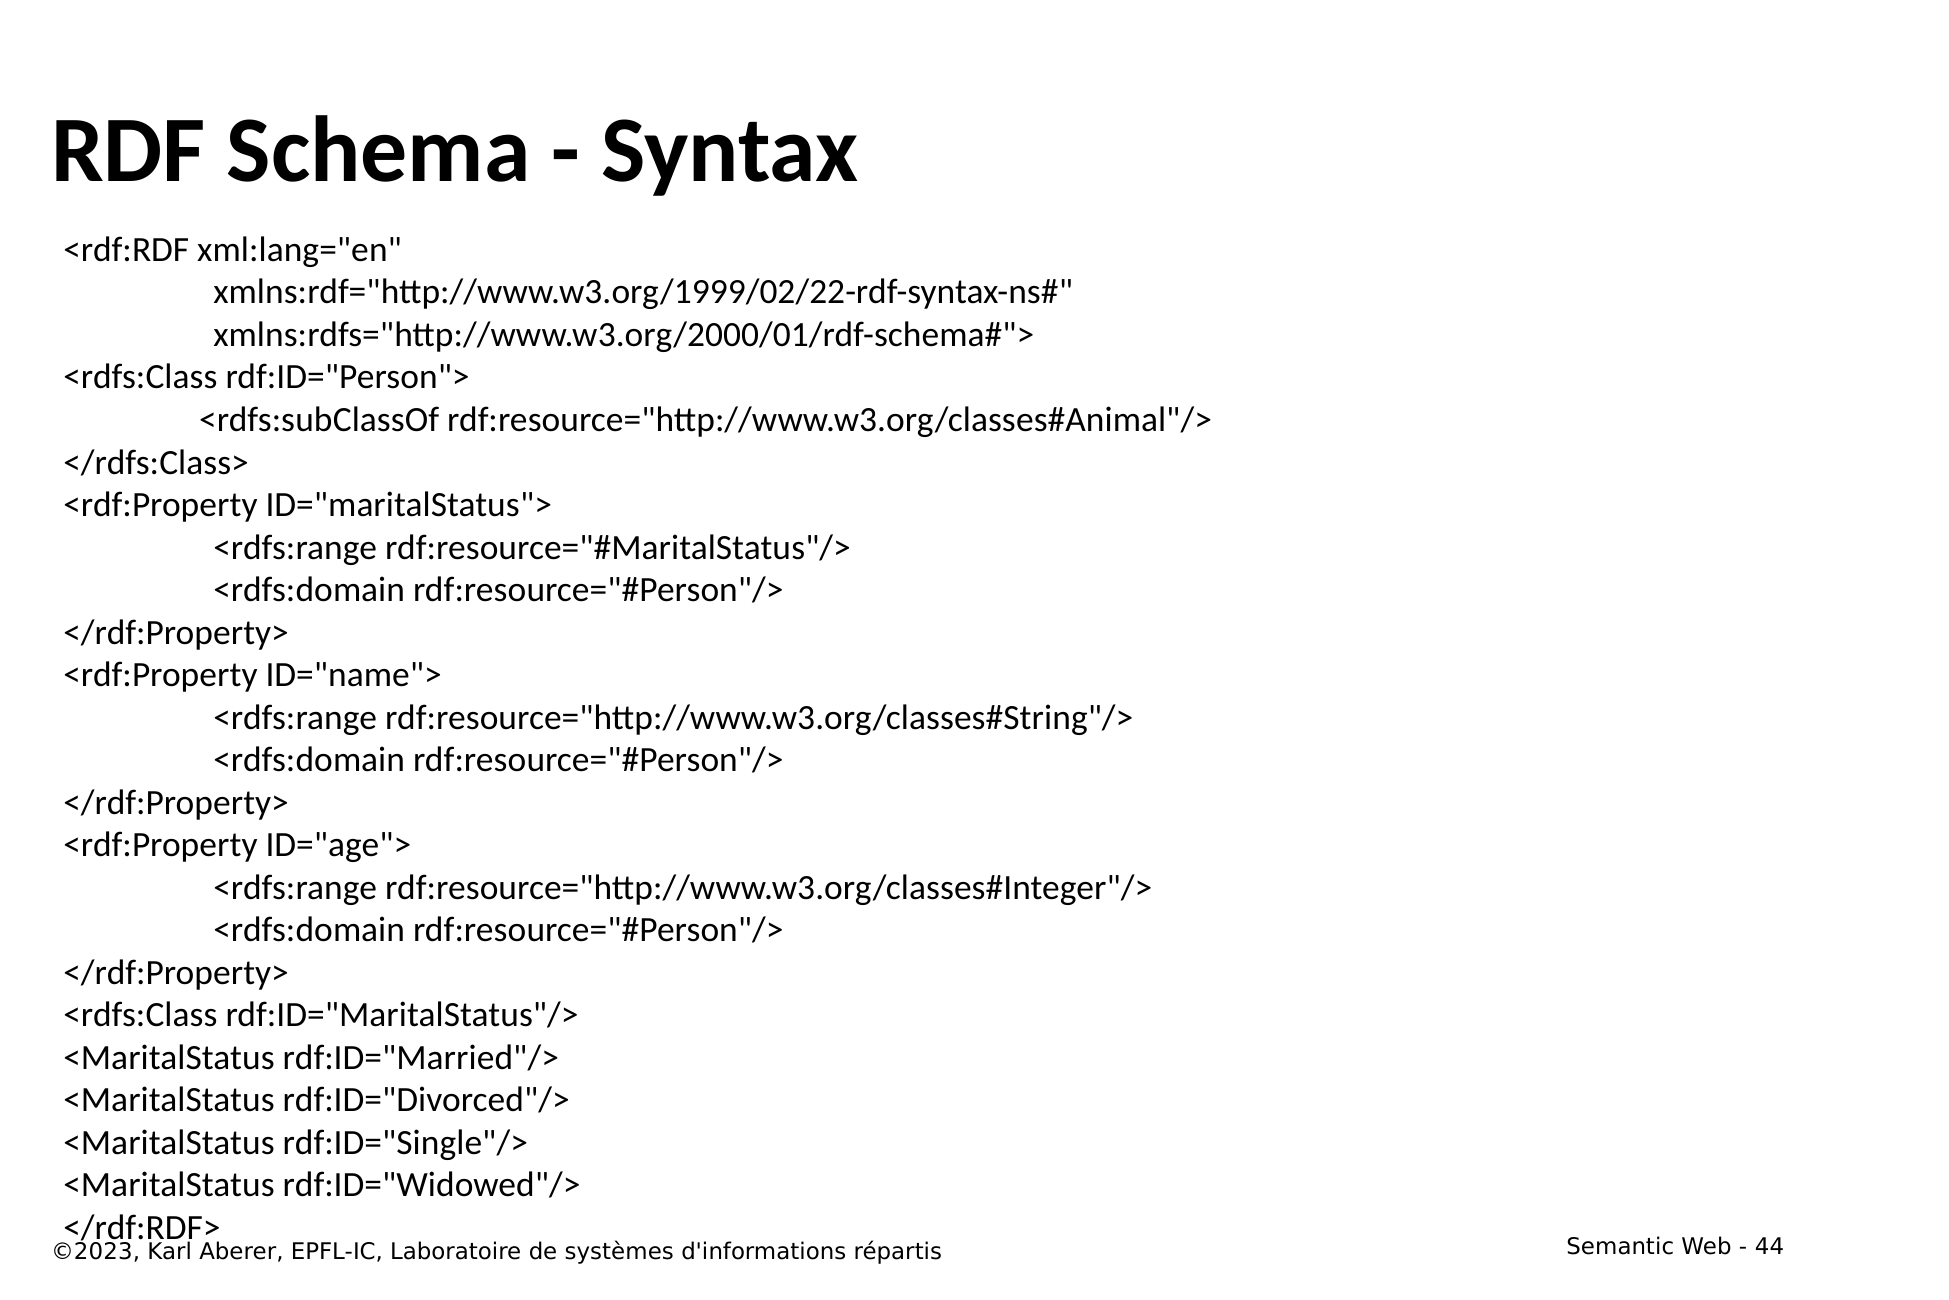

# RDF Schema - Syntax
<rdf:RDF xml:lang="en"
	xmlns:rdf="http://www.w3.org/1999/02/22-rdf-syntax-ns#"
	xmlns:rdfs="http://www.w3.org/2000/01/rdf-schema#">
<rdfs:Class rdf:ID="Person">
                 <rdfs:subClassOf rdf:resource="http://www.w3.org/classes#Animal"/>
</rdfs:Class>
<rdf:Property ID="maritalStatus">
	<rdfs:range rdf:resource="#MaritalStatus"/>
	<rdfs:domain rdf:resource="#Person"/>
</rdf:Property>
<rdf:Property ID="name">
	<rdfs:range rdf:resource="http://www.w3.org/classes#String"/>
	<rdfs:domain rdf:resource="#Person"/>
</rdf:Property>
<rdf:Property ID="age">
	<rdfs:range rdf:resource="http://www.w3.org/classes#Integer"/>
	<rdfs:domain rdf:resource="#Person"/>
</rdf:Property>
<rdfs:Class rdf:ID="MaritalStatus"/>
<MaritalStatus rdf:ID="Married"/>
<MaritalStatus rdf:ID="Divorced"/>
<MaritalStatus rdf:ID="Single"/>
<MaritalStatus rdf:ID="Widowed"/>
</rdf:RDF>

©2023, Karl Aberer, EPFL-IC, Laboratoire de systèmes d'informations répartis